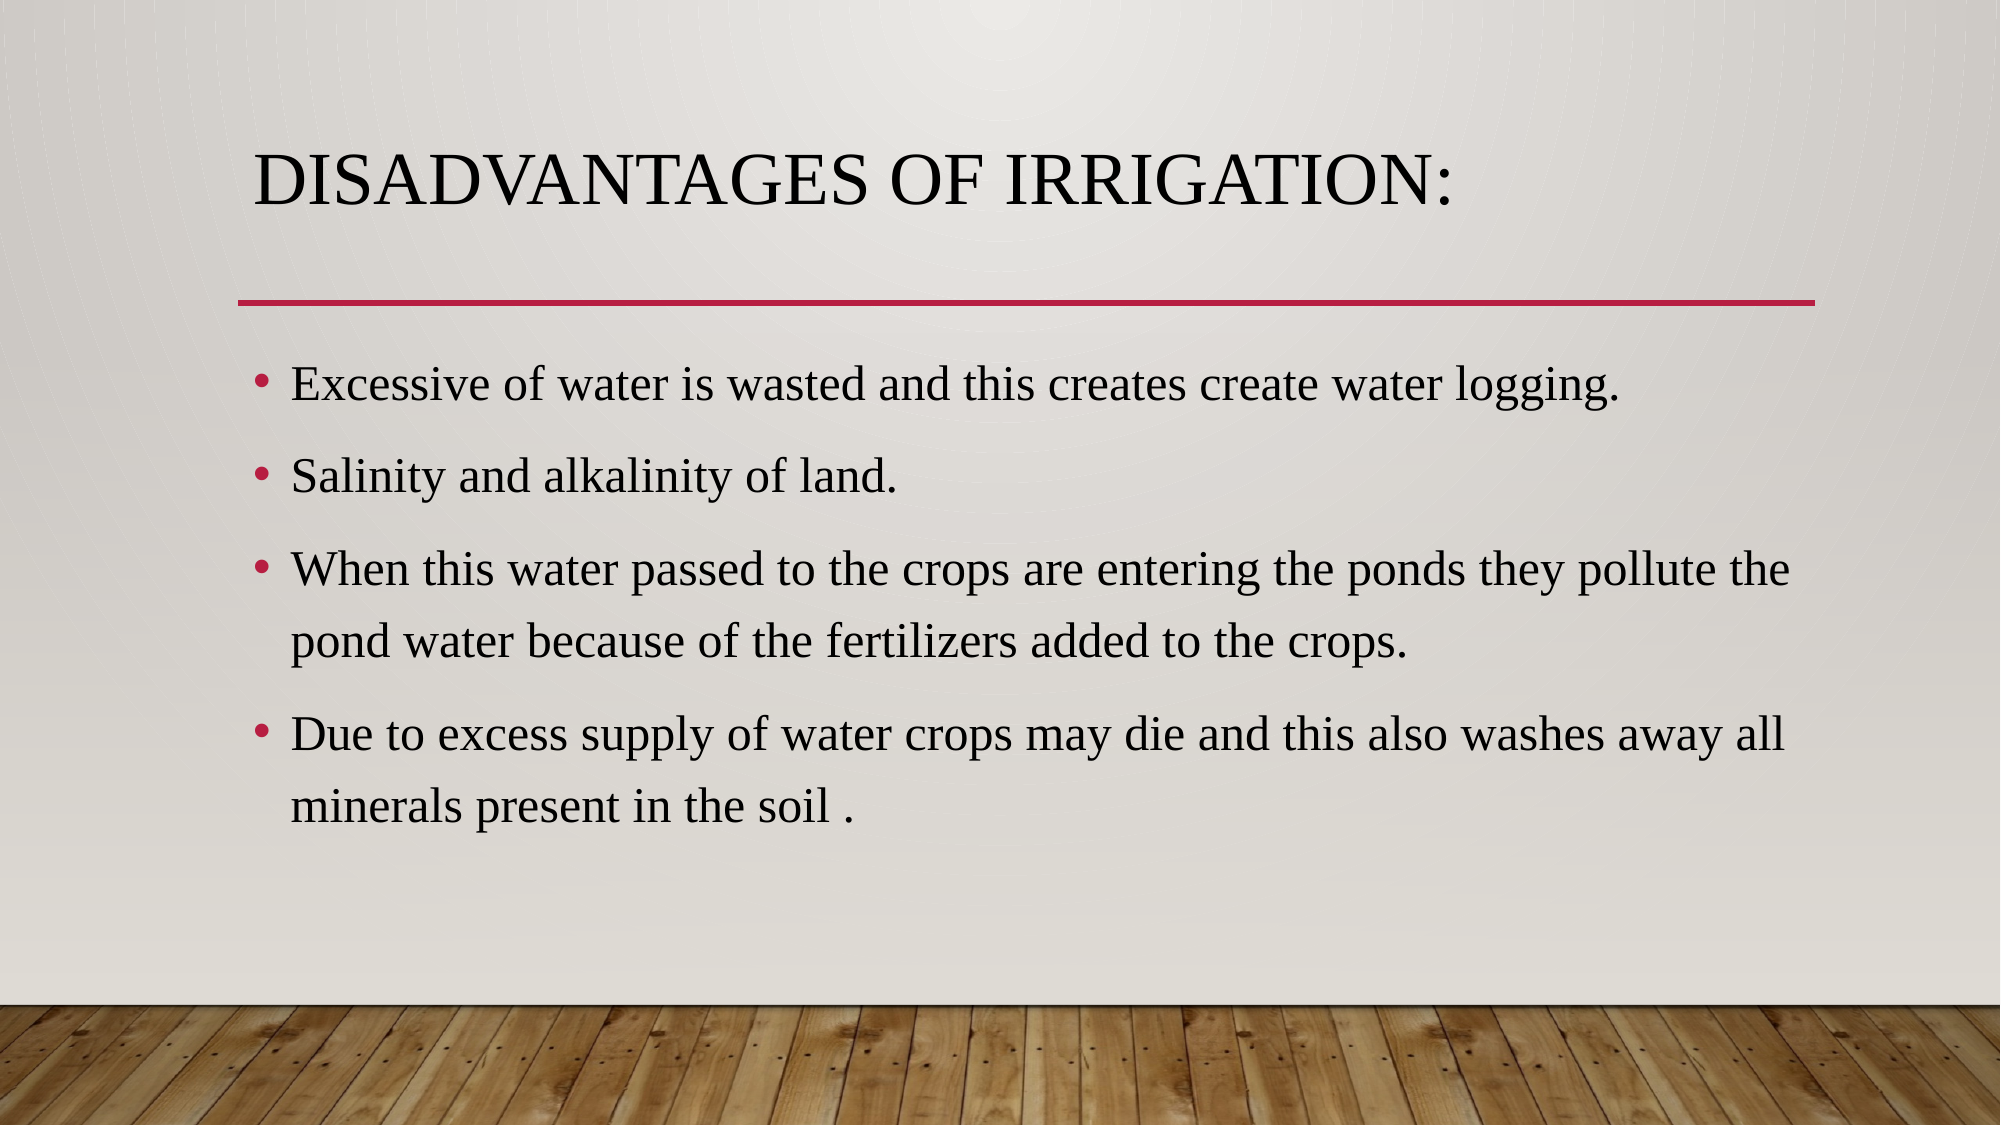

# Disadvantages of Irrigation:
Excessive of water is wasted and this creates create water logging.
Salinity and alkalinity of land.
When this water passed to the crops are entering the ponds they pollute the pond water because of the fertilizers added to the crops.
Due to excess supply of water crops may die and this also washes away all minerals present in the soil .